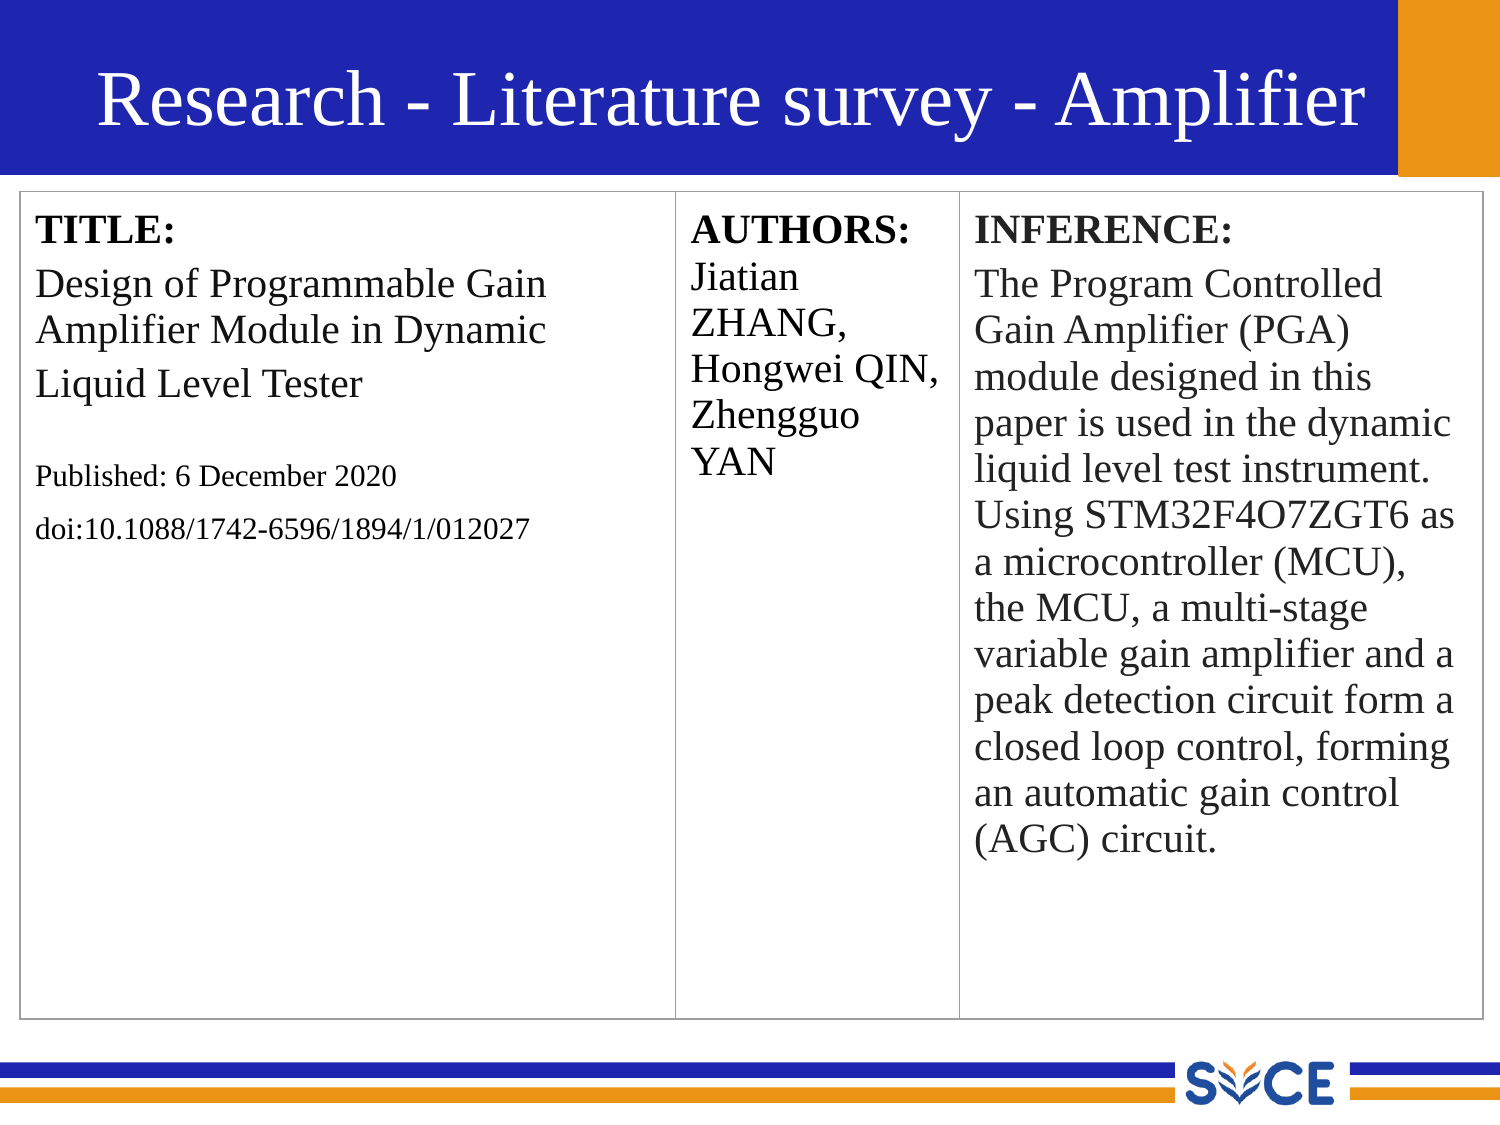

# Research - Literature survey - Amplifier
| TITLE: Design of Programmable Gain Amplifier Module in Dynamic Liquid Level Tester Published: 6 December 2020 doi:10.1088/1742-6596/1894/1/012027 | AUTHORS: Jiatian ZHANG, Hongwei QIN, Zhengguo YAN | INFERENCE: The Program Controlled Gain Amplifier (PGA) module designed in this paper is used in the dynamic liquid level test instrument. Using STM32F4O7ZGT6 as a microcontroller (MCU), the MCU, a multi-stage variable gain amplifier and a peak detection circuit form a closed loop control, forming an automatic gain control (AGC) circuit. |
| --- | --- | --- |